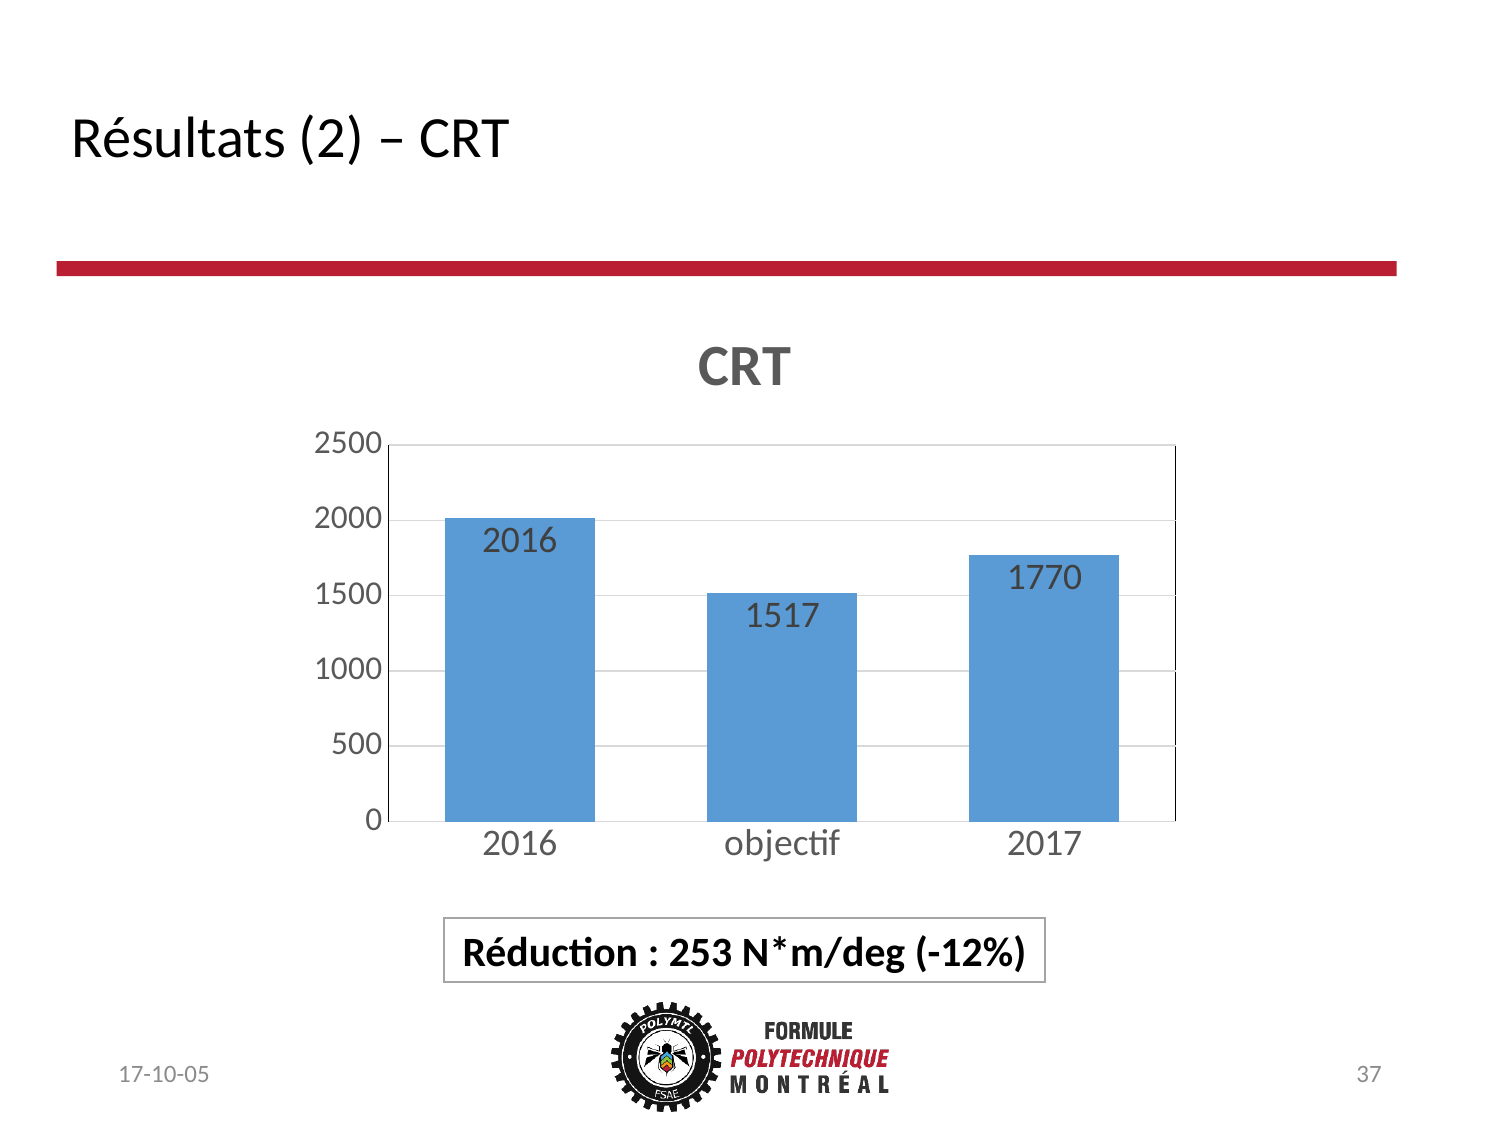

# Résultats (2) – CRT

### Chart: CRT

| Category |  |
|---|---|
| 2016 | 2016.0 |
| objectif | 1517.0 |
| 2017 | 1770.0 |
Réduction : 253 N*m/deg (-12%)
17-10-05
37